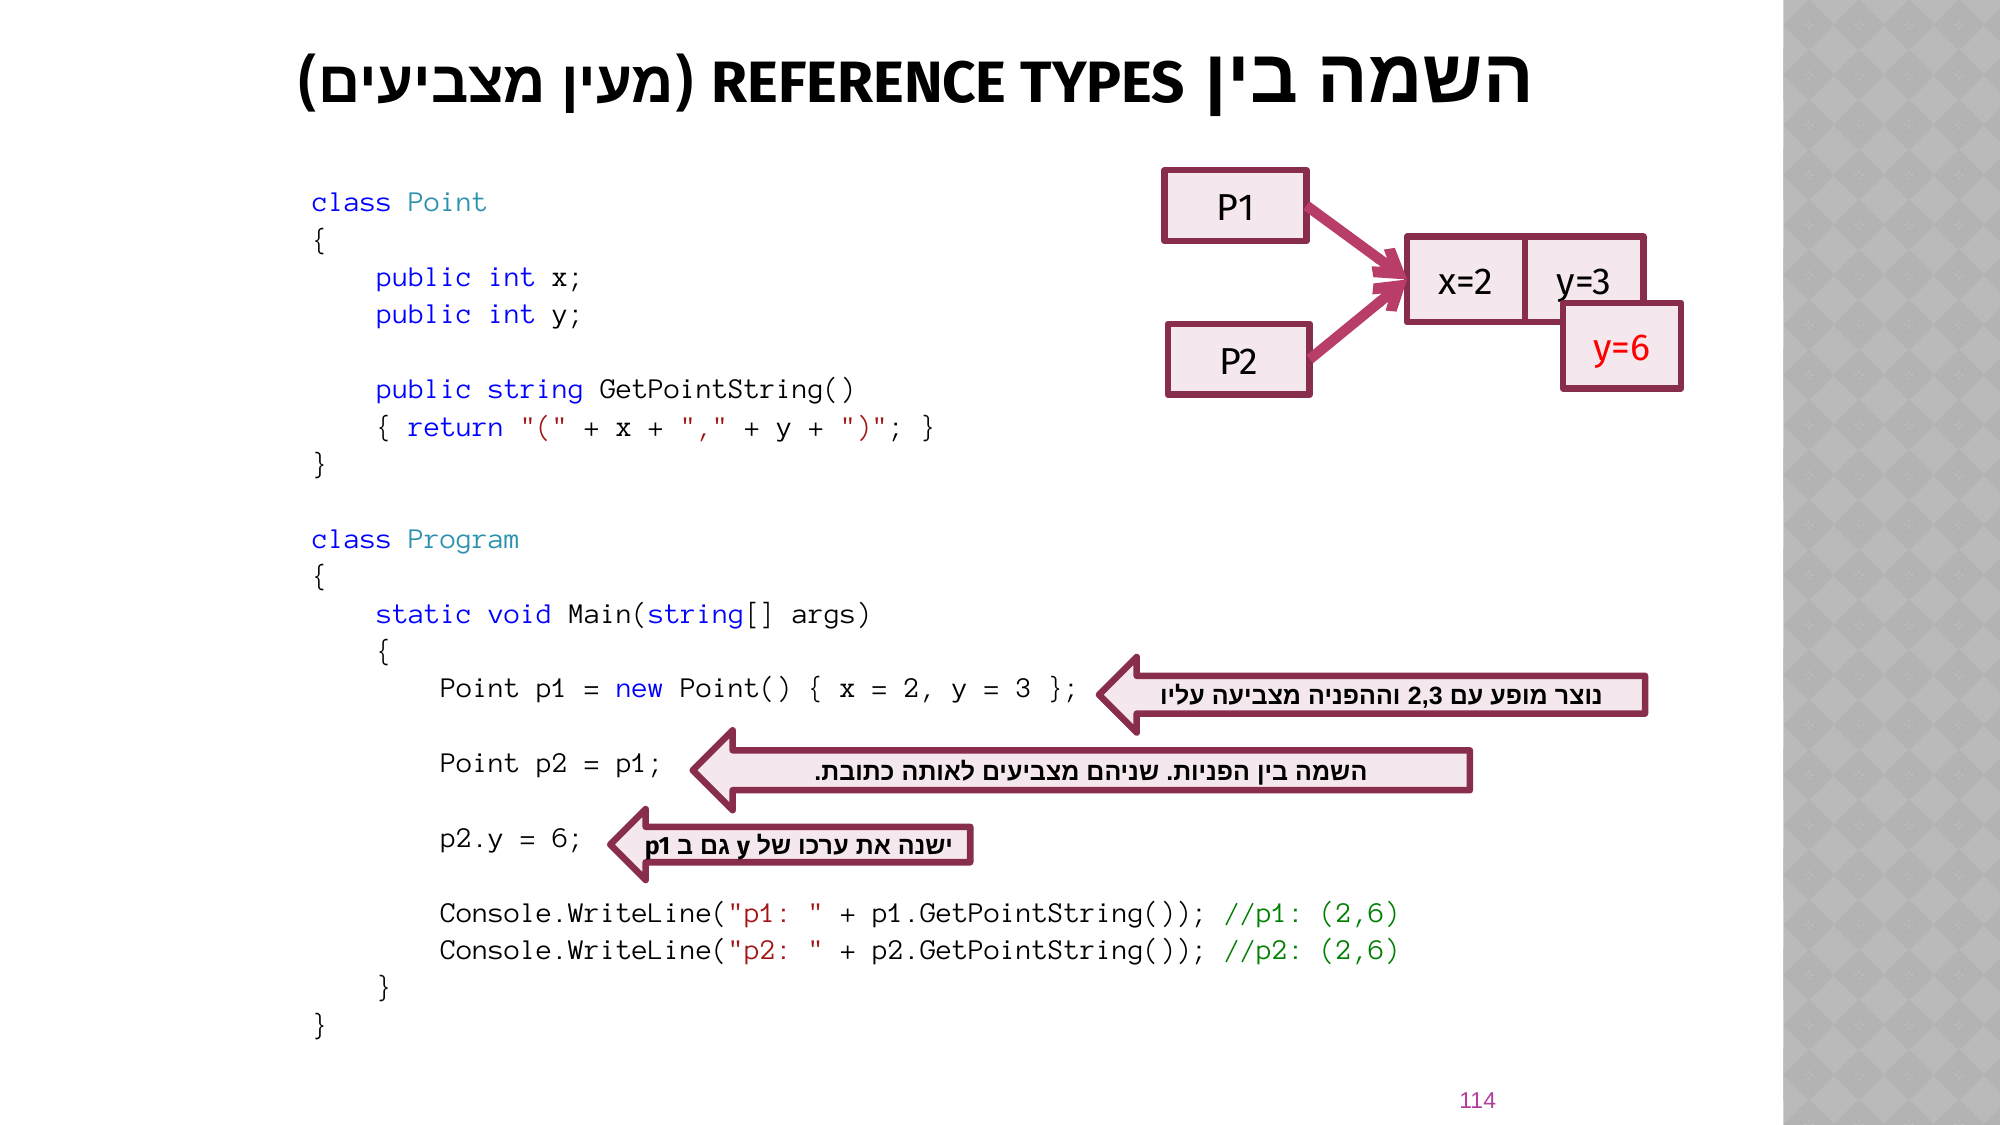

# השמה בין reference TypeS (מעין מצביעים)
P1
x=2
y=3
y=6
P2
class Point
{
    public int x;
    public int y;

    public string GetPointString()
    { return "(" + x + "," + y + ")"; }
}

class Program
{
    static void Main(string[] args)
    {
        Point p1 = new Point() { x = 2, y = 3 };

        Point p2 = p1;

        p2.y = 6;

        Console.WriteLine("p1: " + p1.GetPointString()); //p1: (2,6)
        Console.WriteLine("p2: " + p2.GetPointString()); //p2: (2,6)
    }
}
נוצר מופע עם 2,3 וההפניה מצביעה עליו
השמה בין הפניות. שניהם מצביעים לאותה כתובת.
ישנה את ערכו של y גם ב p1
114